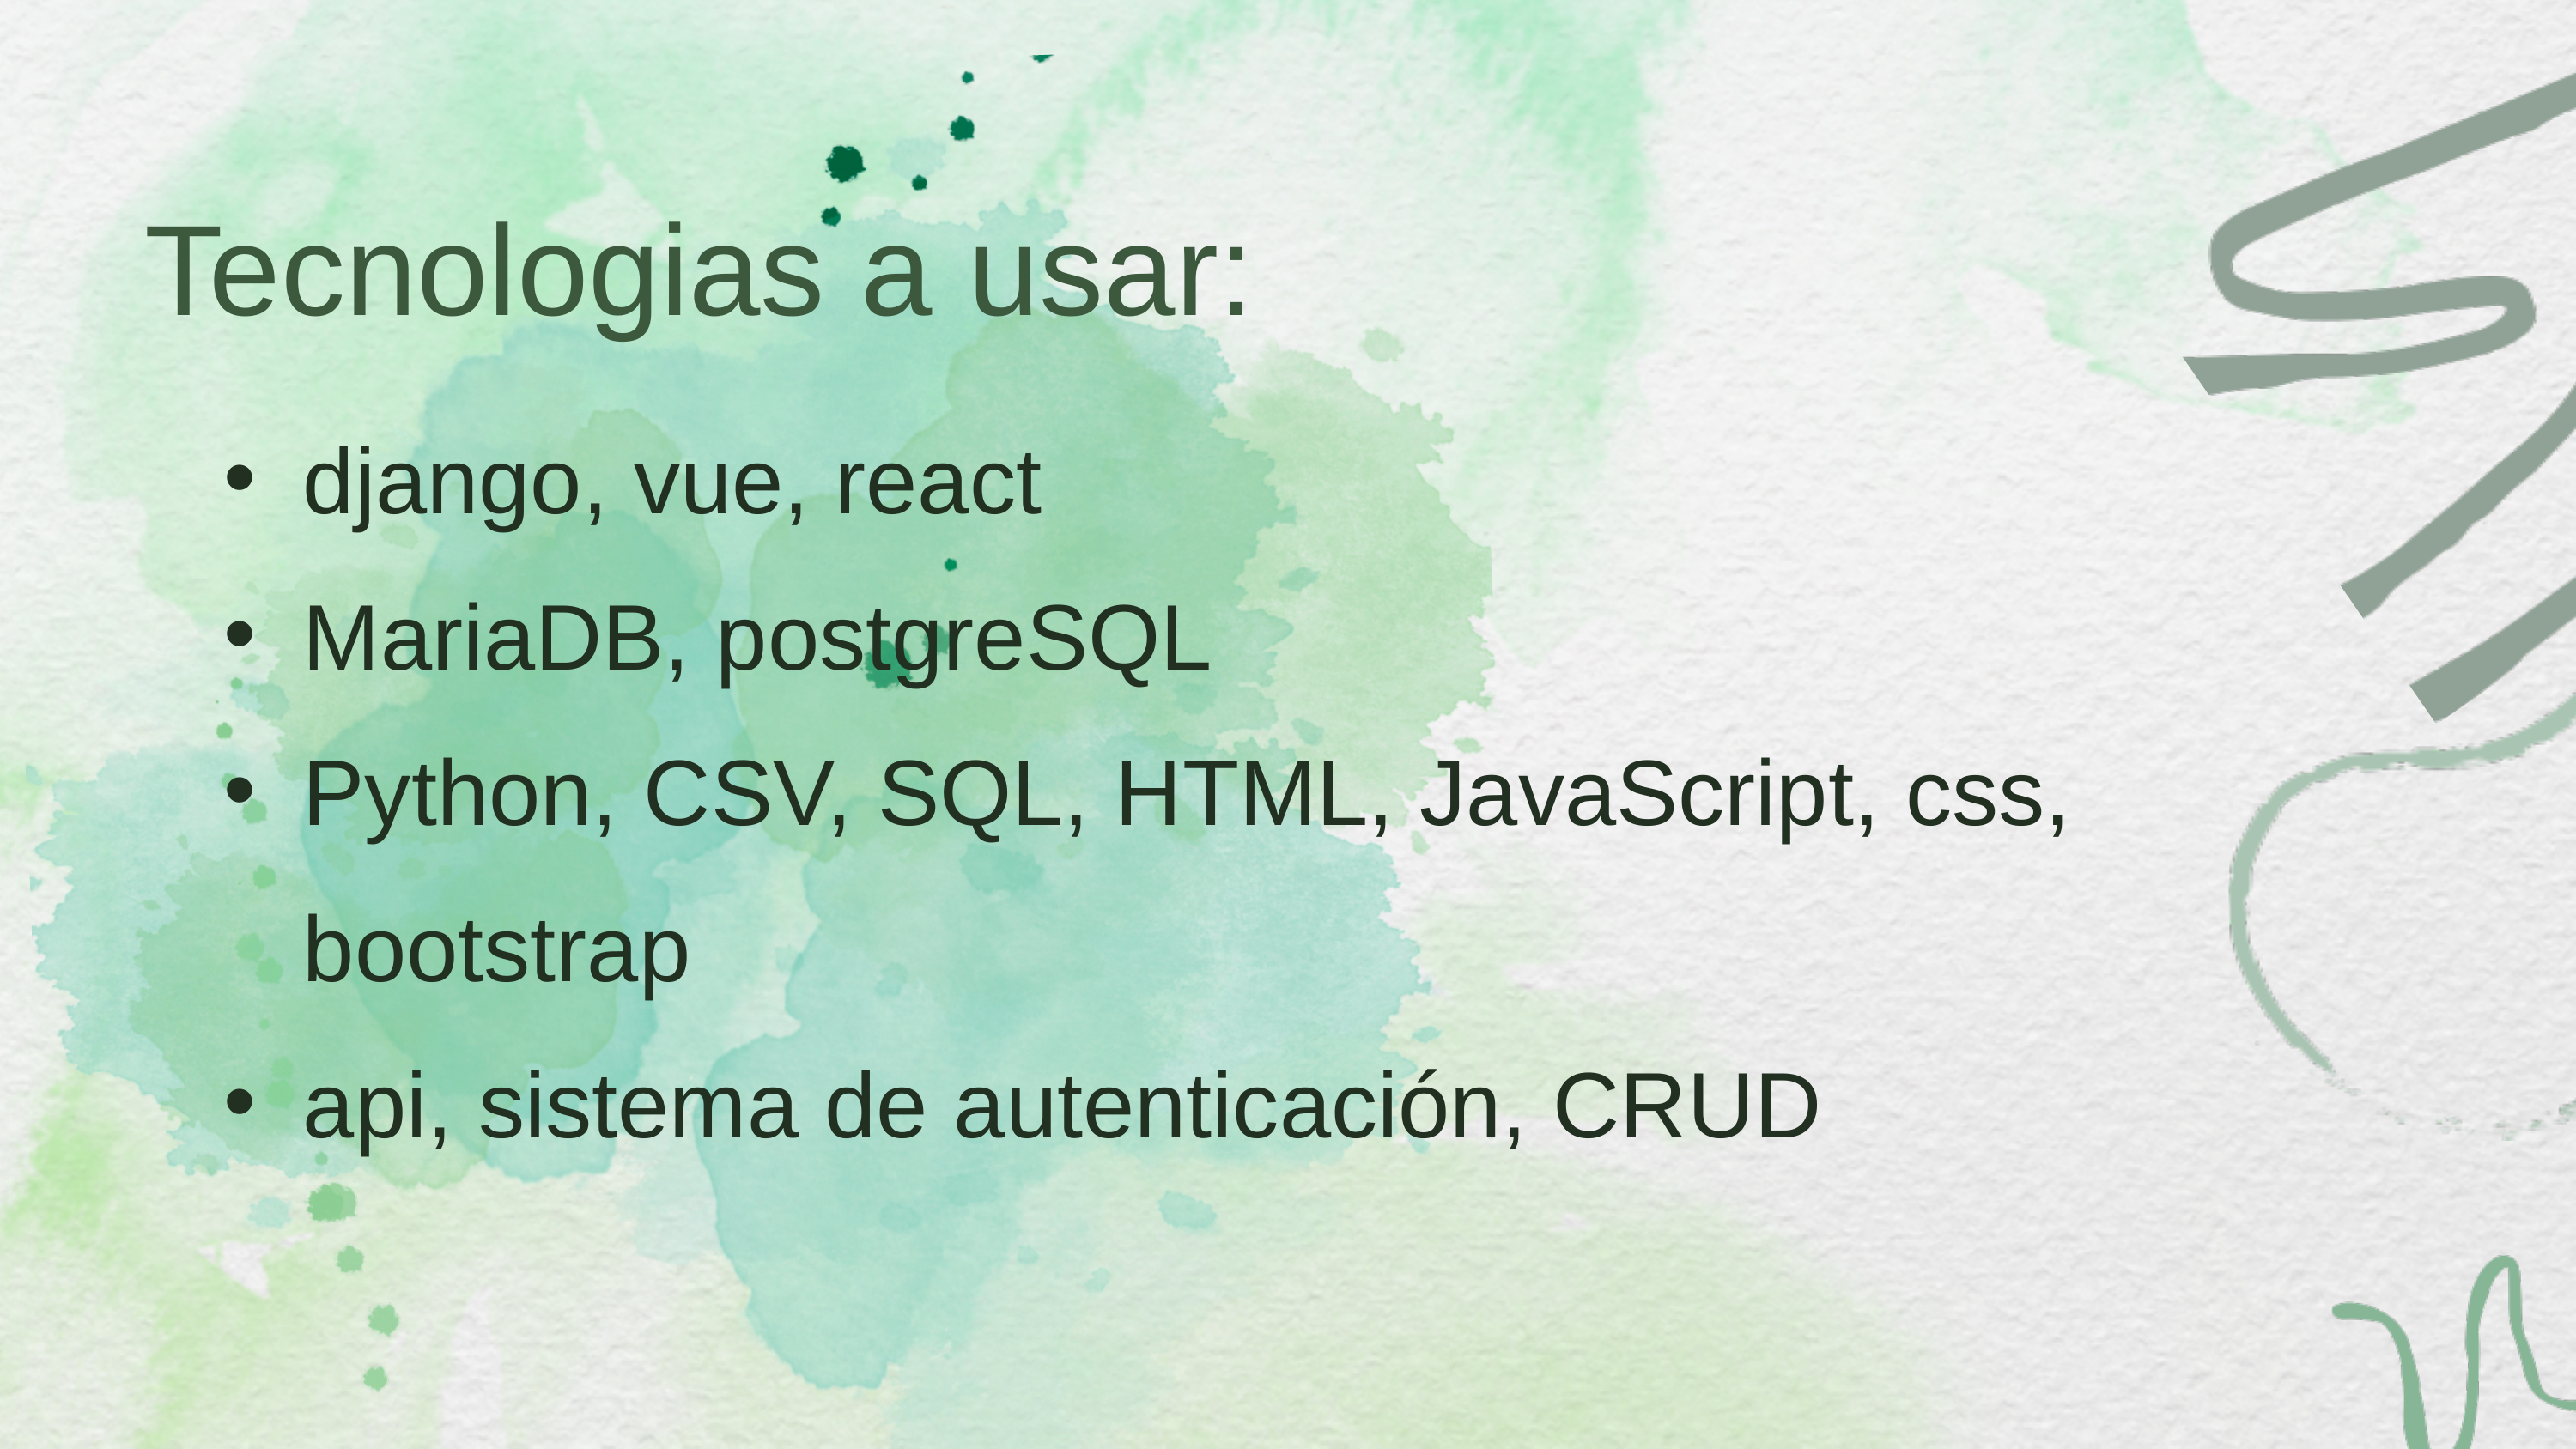

Tecnologias a usar:
django, vue, react
MariaDB, postgreSQL
Python, CSV, SQL, HTML, JavaScript, css, bootstrap
api, sistema de autenticación, CRUD